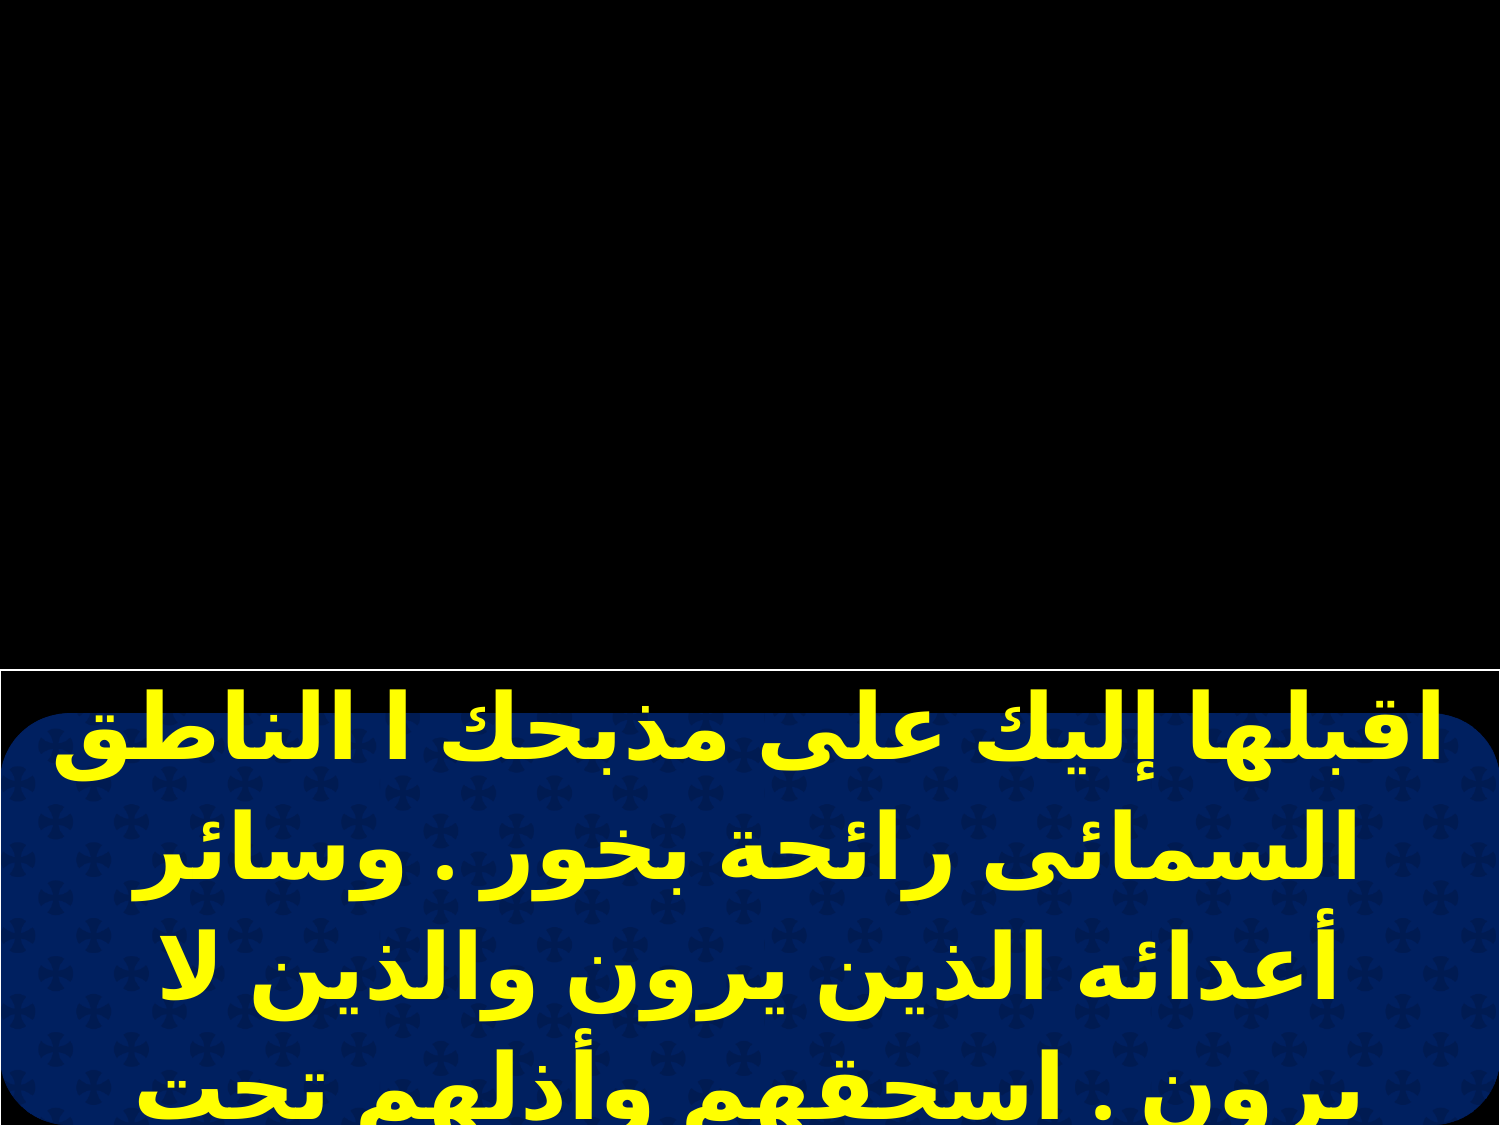

| اقبلها إليك على مذبحك ا الناطق السمائى رائحة بخور . وسائر أعدائه الذين يرون والذين لا يرون . اسحقهم وأذلهم تحت رجليه سريعًا وأما هو فاحفظه بسلامه وعدل في كنيستك المقدسة. |
| --- |